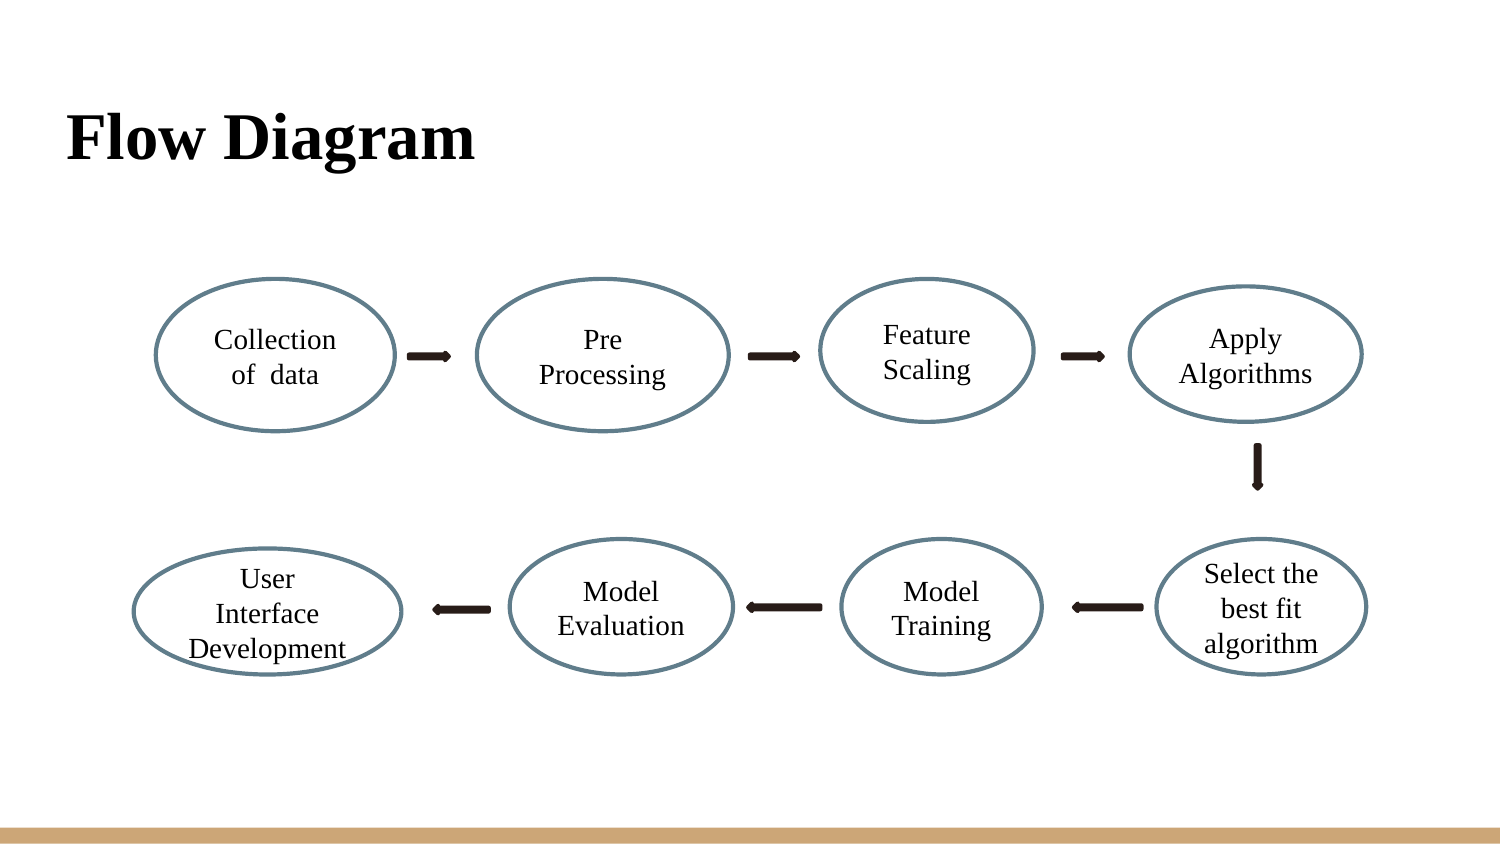

# Flow Diagram

Collection of  data
Pre Processing
Feature Scaling
Apply Algorithms

Model Evaluation
Select the best fit algorithm
Model Training
User Interface Development